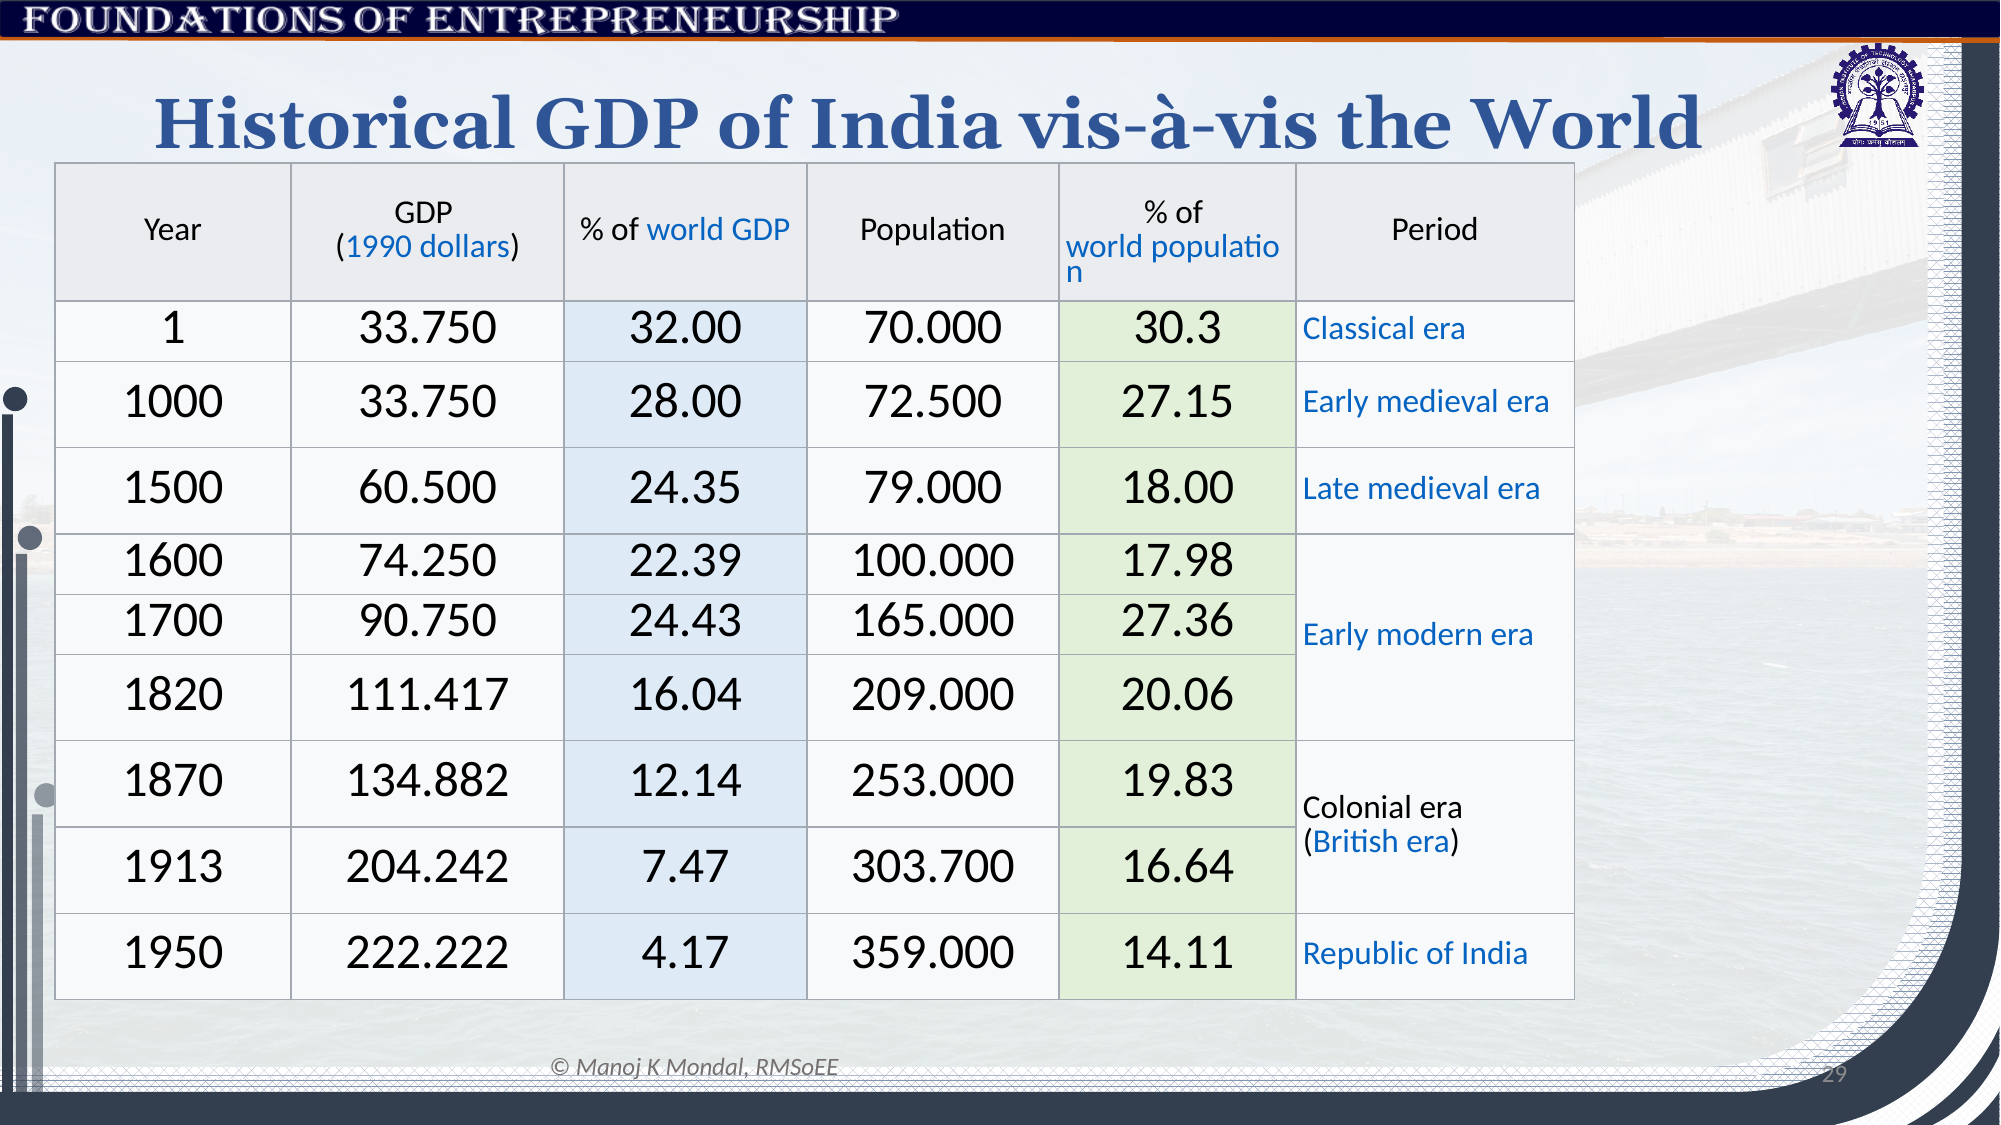

# Historical GDP of India vis-à-vis the World
| Year | GDP  (1990 dollars) | % of world GDP | Population | % of world population | Period |
| --- | --- | --- | --- | --- | --- |
| 1 | 33.750 | 32.00 | 70.000 | 30.3 | Classical era |
| 1000 | 33.750 | 28.00 | 72.500 | 27.15 | Early medieval era |
| 1500 | 60.500 | 24.35 | 79.000 | 18.00 | Late medieval era |
| 1600 | 74.250 | 22.39 | 100.000 | 17.98 | Early modern era |
| 1700 | 90.750 | 24.43 | 165.000 | 27.36 |  |
| 1820 | 111.417 | 16.04 | 209.000 | 20.06 |  |
| 1870 | 134.882 | 12.14 | 253.000 | 19.83 | Colonial era  (British era) |
| 1913 | 204.242 | 7.47 | 303.700 | 16.64 |  |
| 1950 | 222.222 | 4.17 | 359.000 | 14.11 | Republic of India |
29